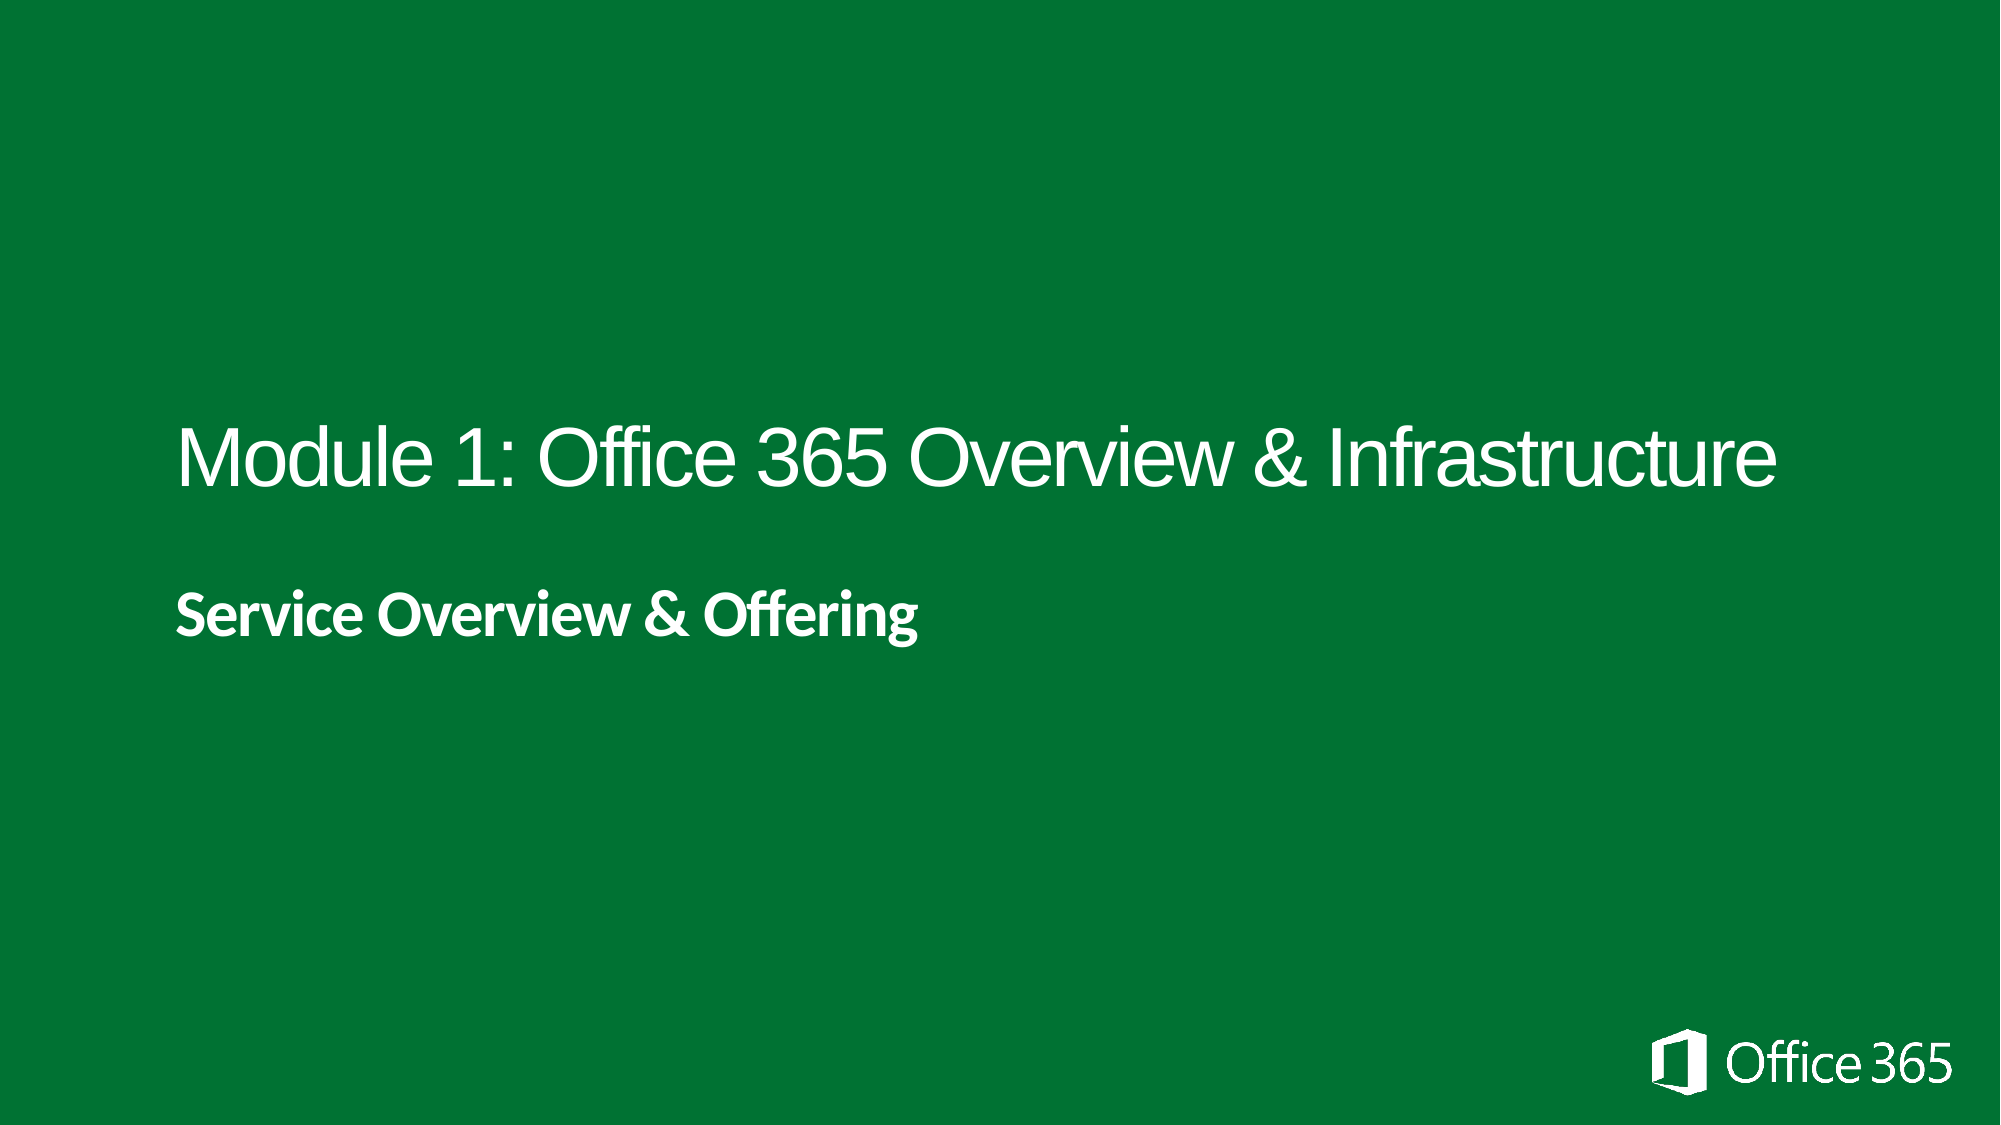

# Module 1: Office 365 Overview & Infrastructure
Service Overview & Offering